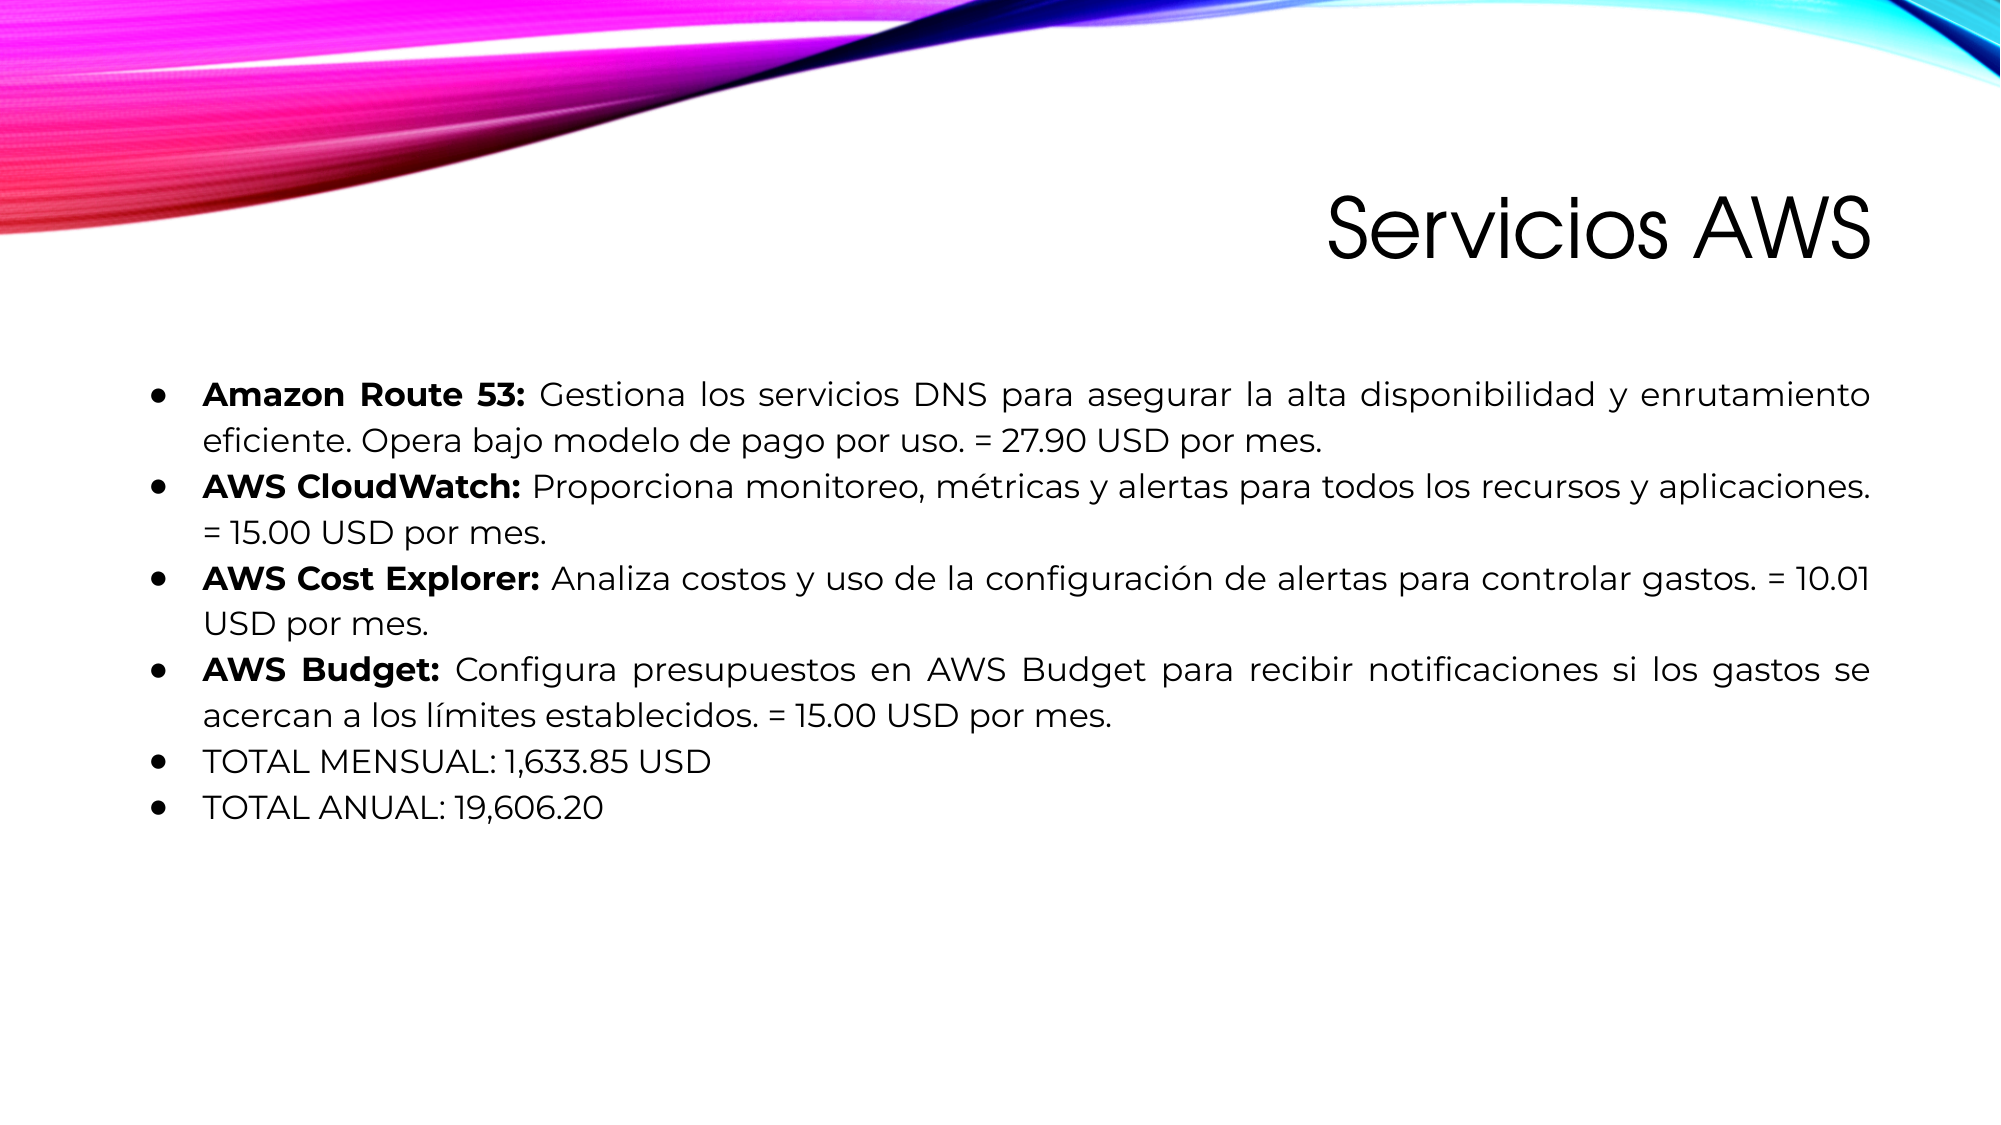

# Servicios AWS
Amazon Route 53: Gestiona los servicios DNS para asegurar la alta disponibilidad y enrutamiento eficiente. Opera bajo modelo de pago por uso. = 27.90 USD por mes.
AWS CloudWatch: Proporciona monitoreo, métricas y alertas para todos los recursos y aplicaciones. = 15.00 USD por mes.
AWS Cost Explorer: Analiza costos y uso de la configuración de alertas para controlar gastos. = 10.01 USD por mes.
AWS Budget: Configura presupuestos en AWS Budget para recibir notificaciones si los gastos se acercan a los límites establecidos. = 15.00 USD por mes.
TOTAL MENSUAL: 1,633.85 USD
TOTAL ANUAL: 19,606.20